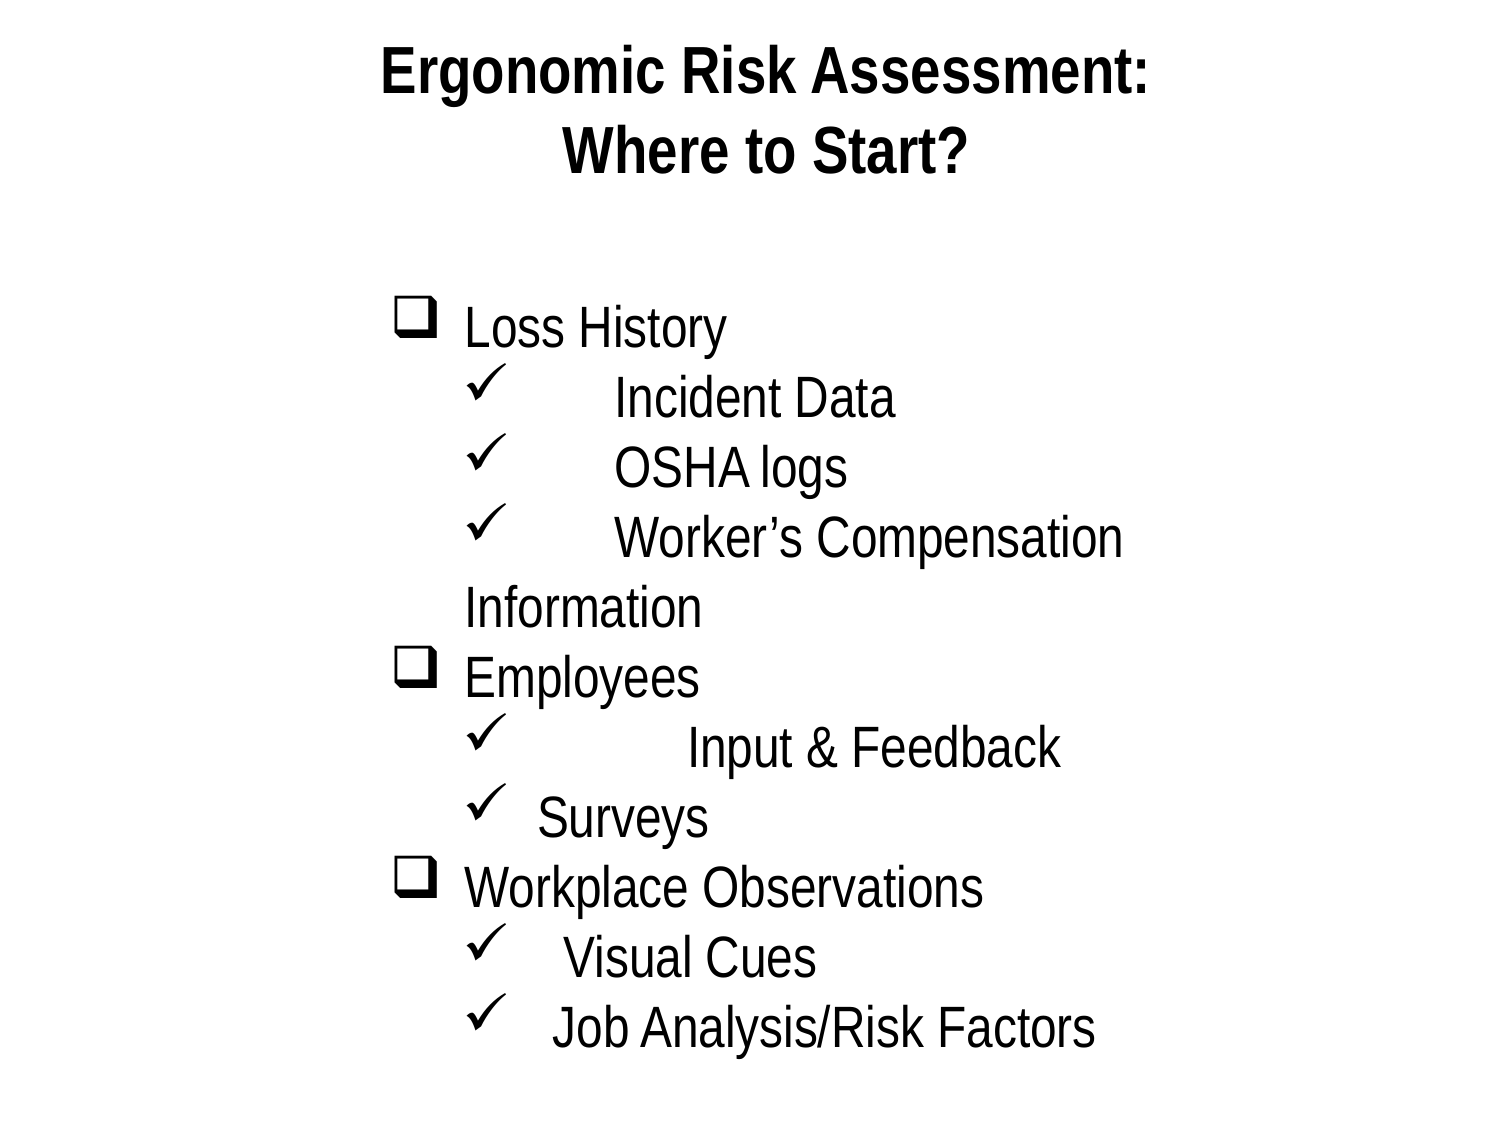

Ergonomic Risk Assessment:
Where to Start?
Loss History
	Incident Data
	OSHA logs
	Worker’s Compensation Information
Employees
	Input & Feedback
Surveys
Workplace Observations
  Visual Cues
Job Analysis/Risk Factors